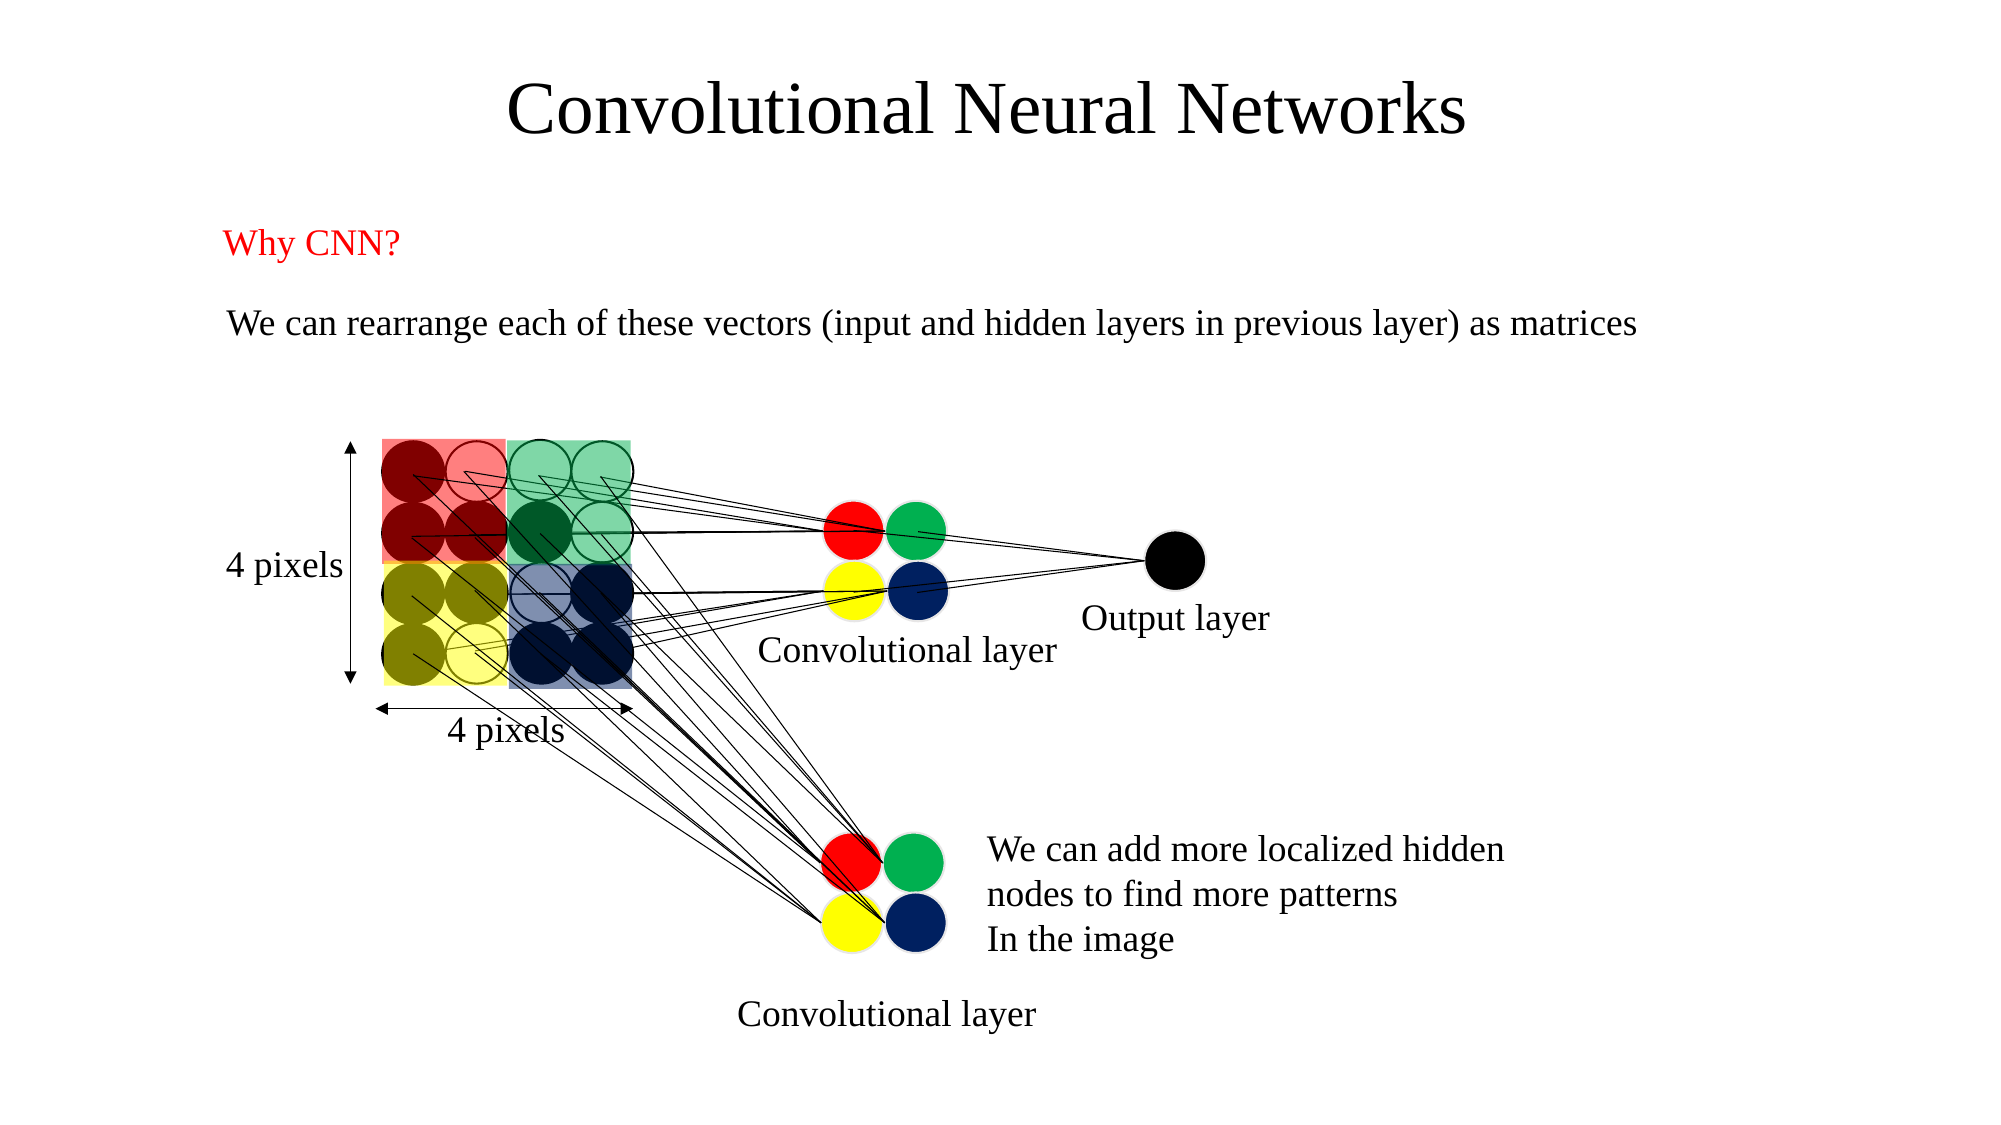

Convolutional Neural Networks
Why CNN?
We can rearrange each of these vectors (input and hidden layers in previous layer) as matrices

4 pixels

Output layer
Convolutional layer

4 pixels
We can add more localized hidden nodes to find more patterns
In the image

Convolutional layer